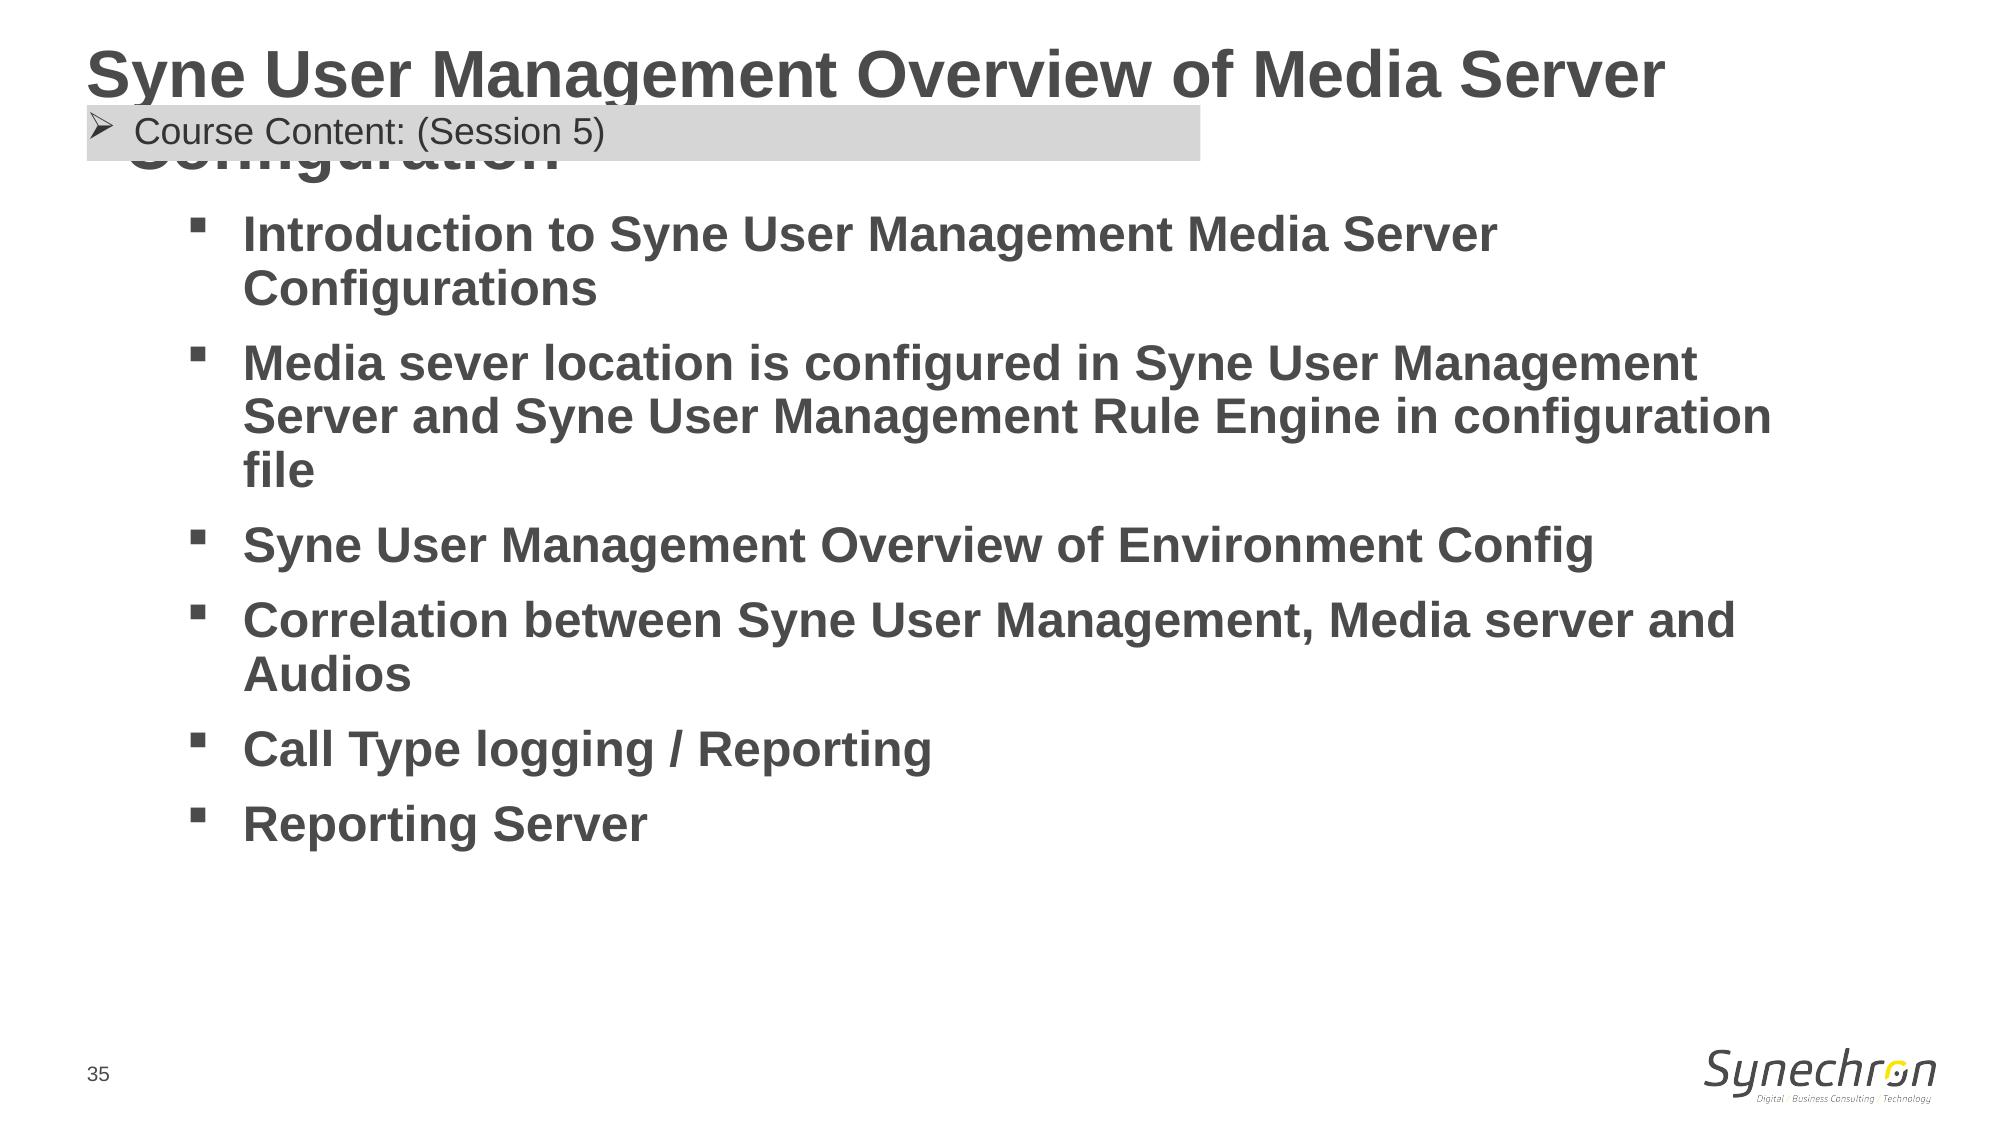

Syne User Management Overview of Media Server Configuration
Course Content: (Session 5)
Introduction to Syne User Management Media Server Configurations
Media sever location is configured in Syne User Management Server and Syne User Management Rule Engine in configuration file
Syne User Management Overview of Environment Config
Correlation between Syne User Management, Media server and Audios
Call Type logging / Reporting
Reporting Server

35